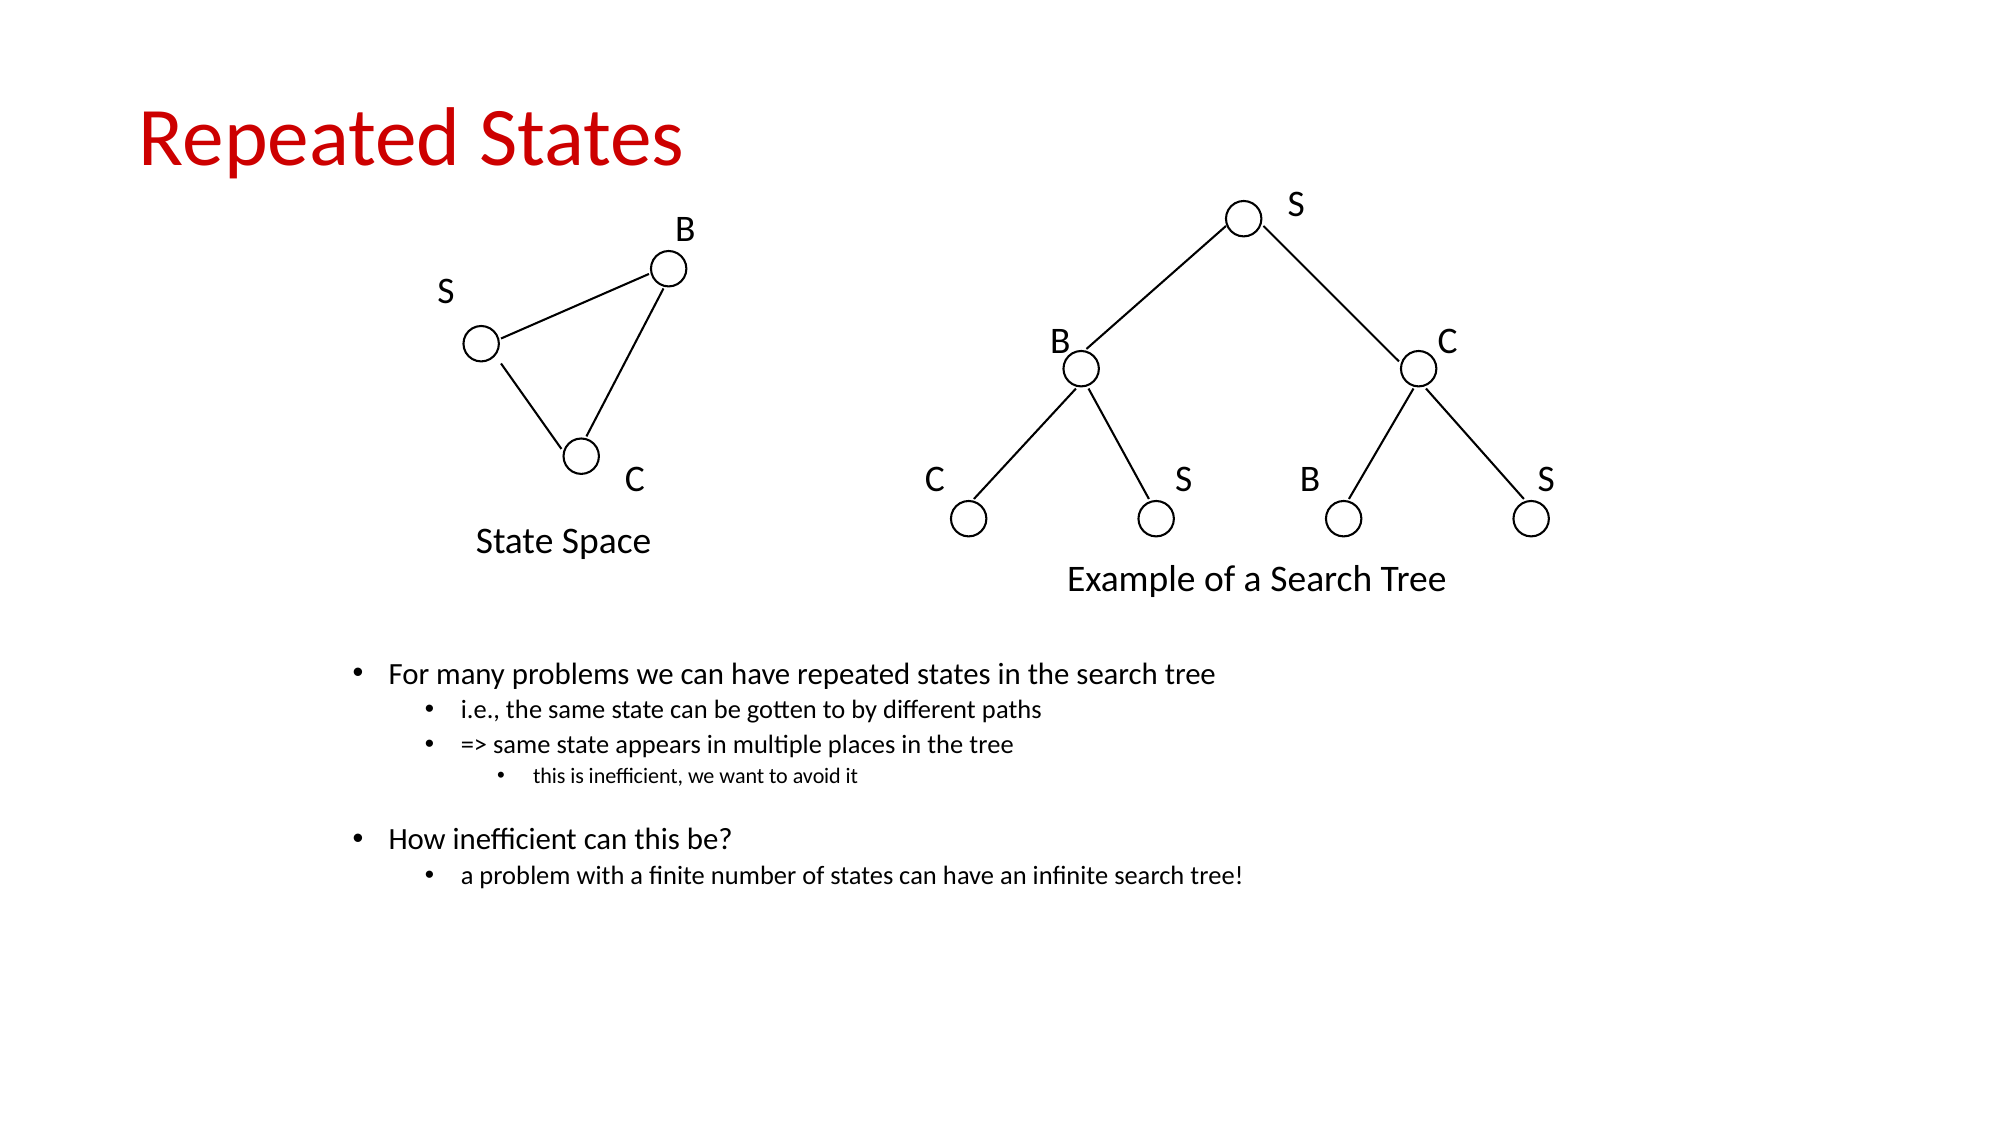

# Repeated States
S
B

S

B
C

C
C
S
B
S

State Space
Example of a Search Tree
For many problems we can have repeated states in the search tree
i.e., the same state can be gotten to by different paths
=> same state appears in multiple places in the tree
this is inefficient, we want to avoid it
How inefficient can this be?
a problem with a finite number of states can have an infinite search tree!